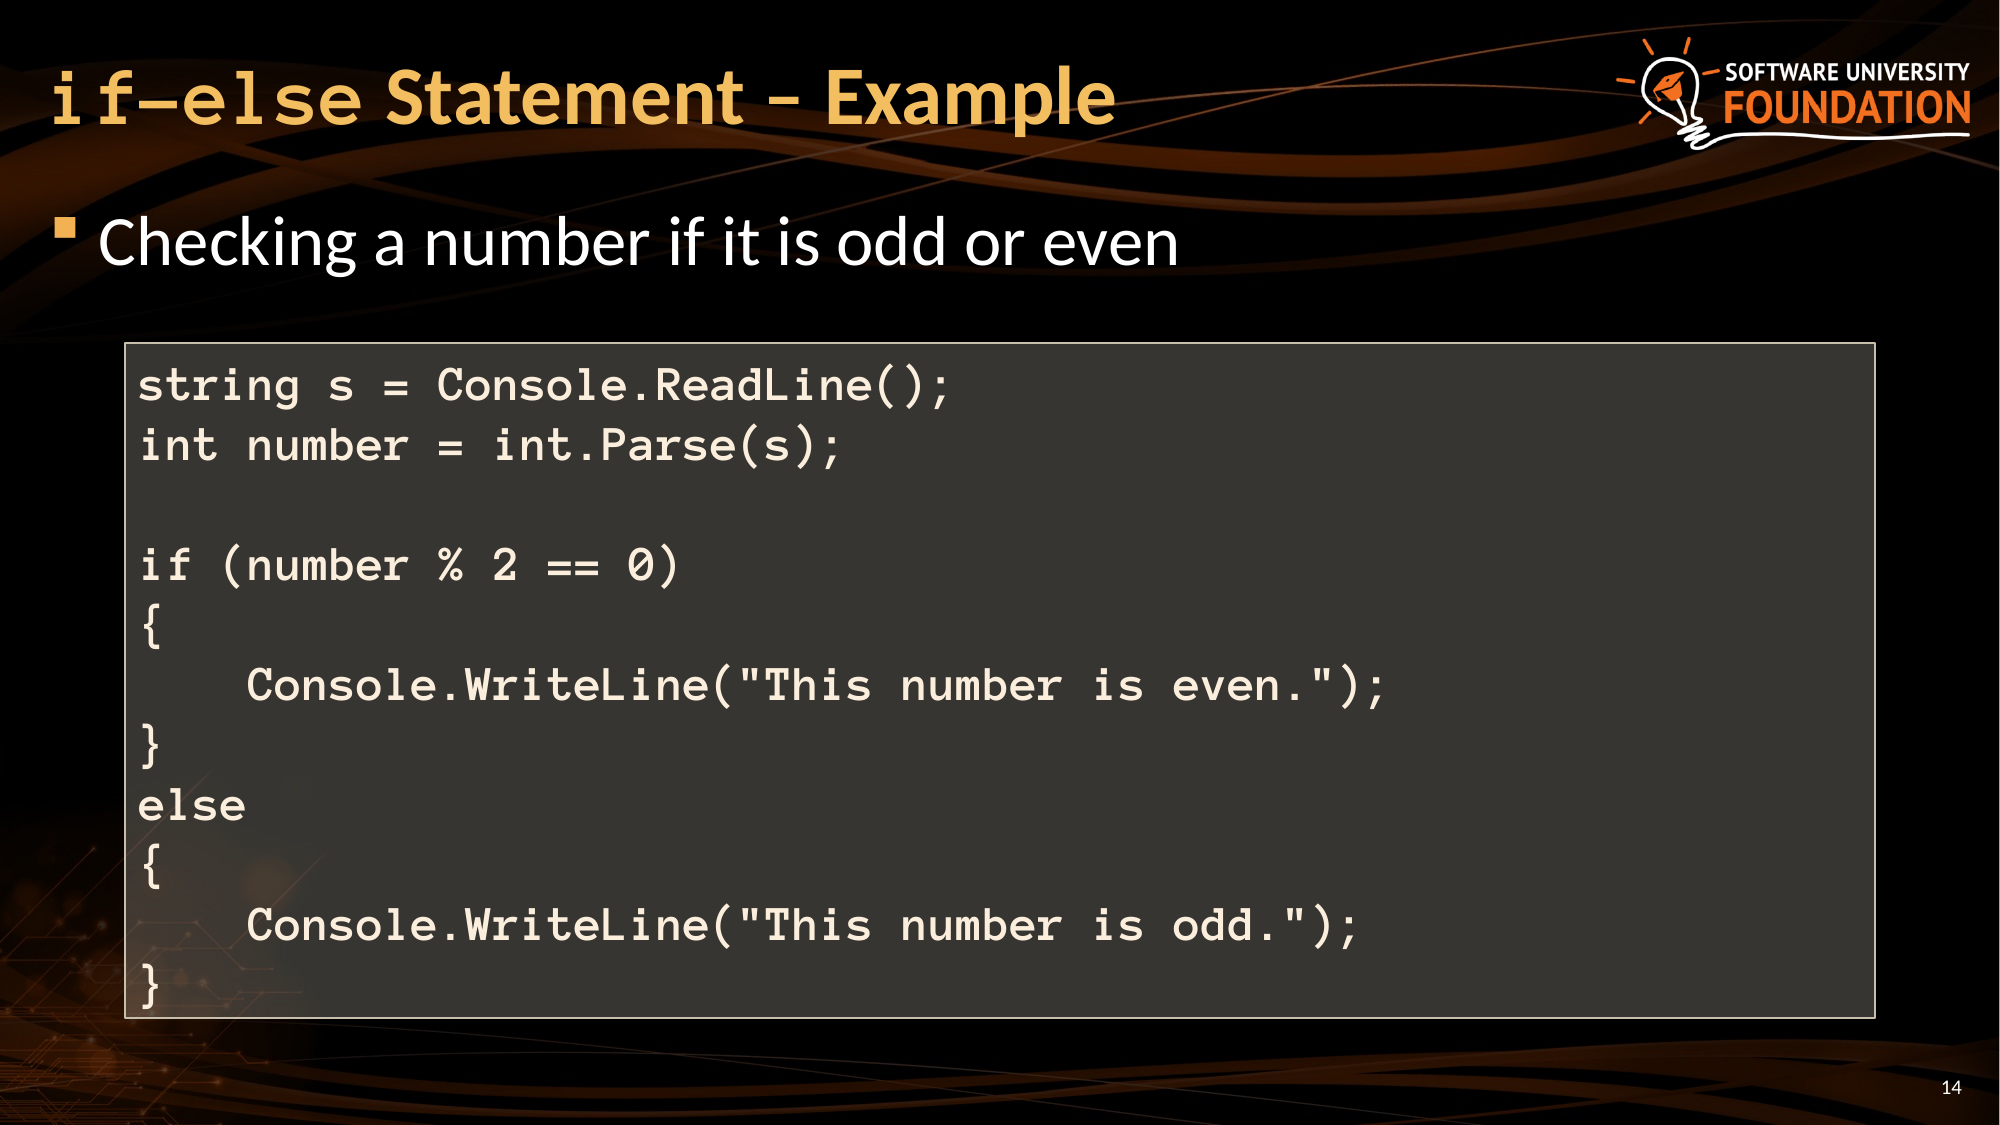

# if-else Statement – Example
Checking a number if it is odd or even
string s = Console.ReadLine();
int number = int.Parse(s);

if (number % 2 == 0)
{
    Console.WriteLine("This number is even.");
}
else
{
    Console.WriteLine("This number is odd.");
}
14